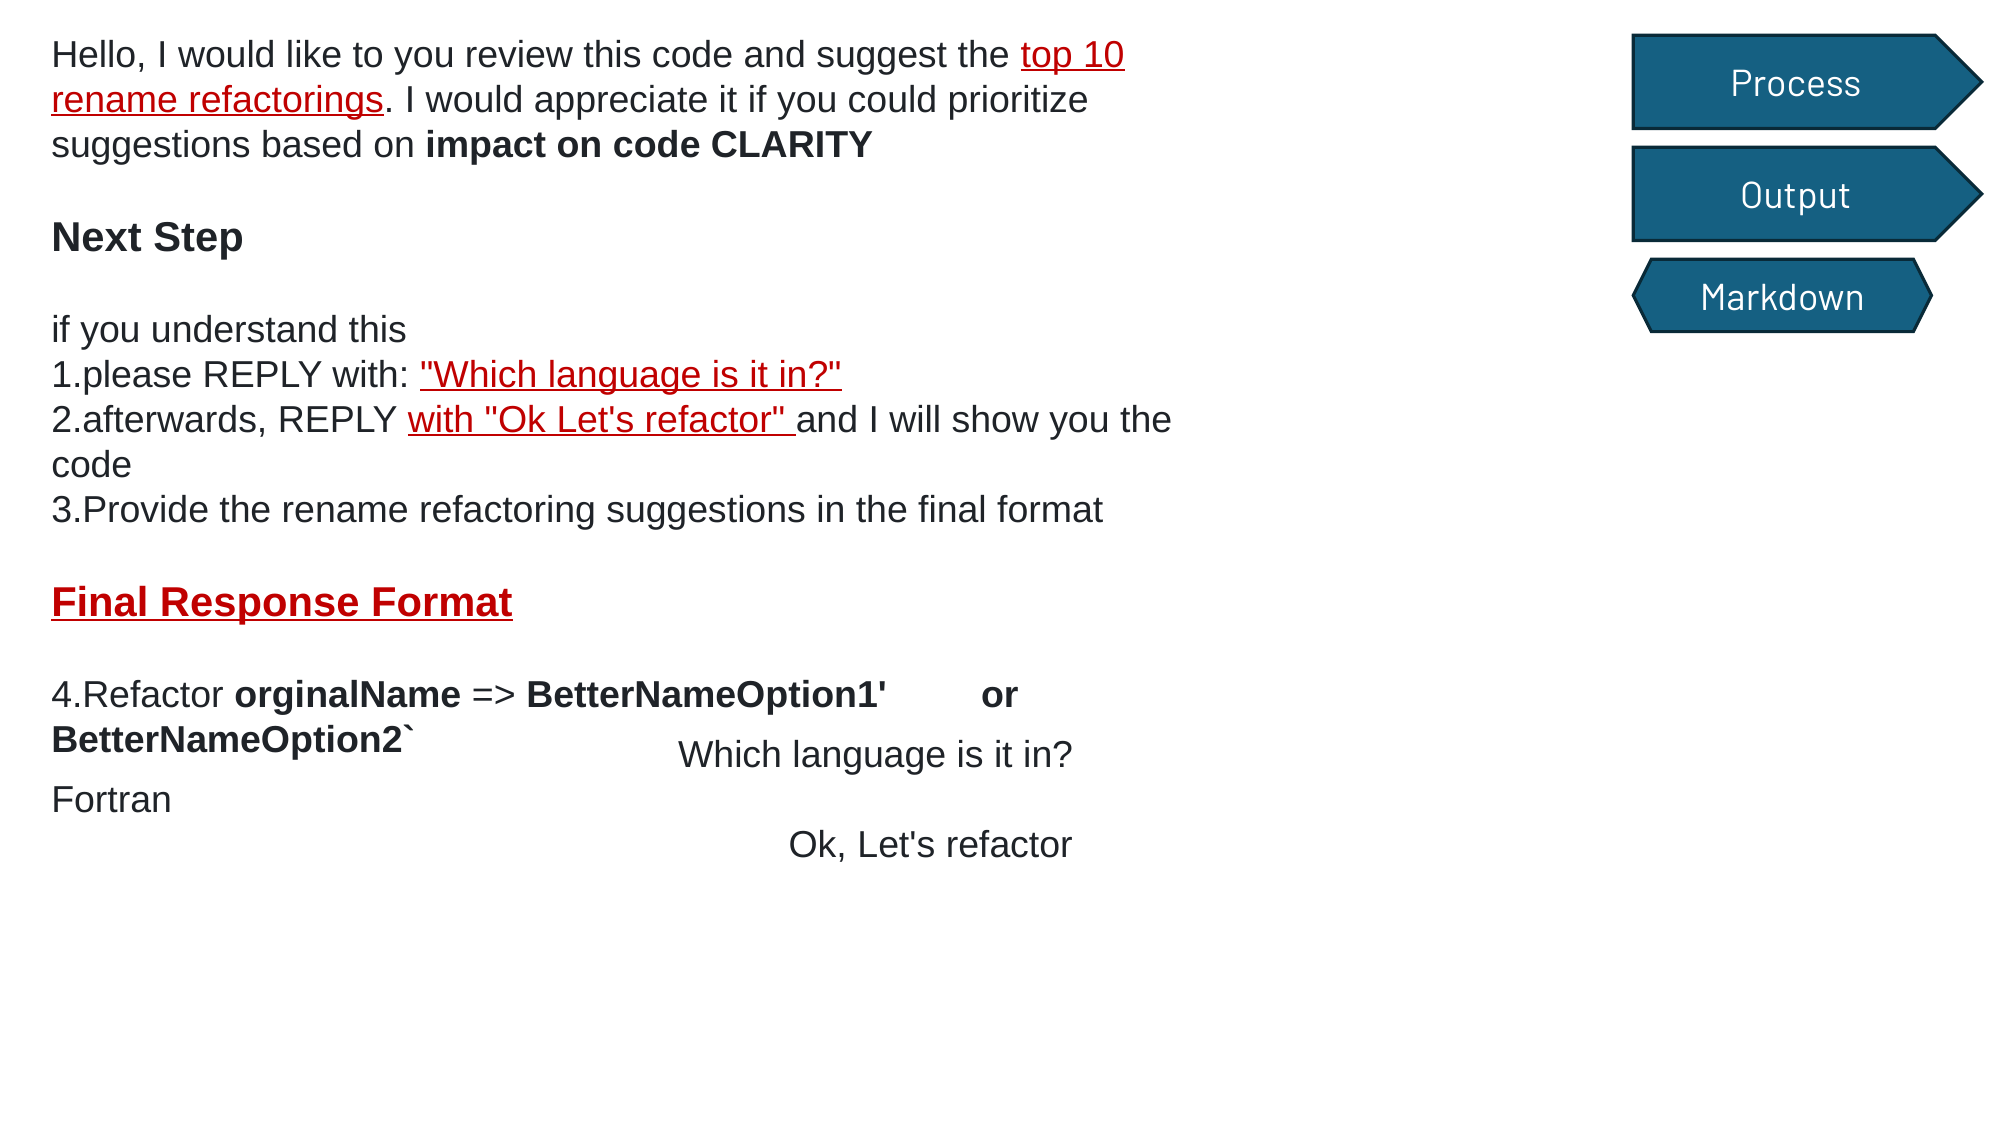

Hello, I would like to you review this code and suggest the top 10 rename refactorings. I would appreciate it if you could prioritize suggestions based on impact on code CLARITY

Next Step

if you understand this
please REPLY with: "Which language is it in?"
afterwards, REPLY with "Ok Let's refactor" and I will show you the code
Provide the rename refactoring suggestions in the final format

Final Response Format

Refactor orginalName => BetterNameOption1'         or         BetterNameOption2`
Process
Output
Markdown
Which language is it in?
Fortran
Ok, Let's refactor